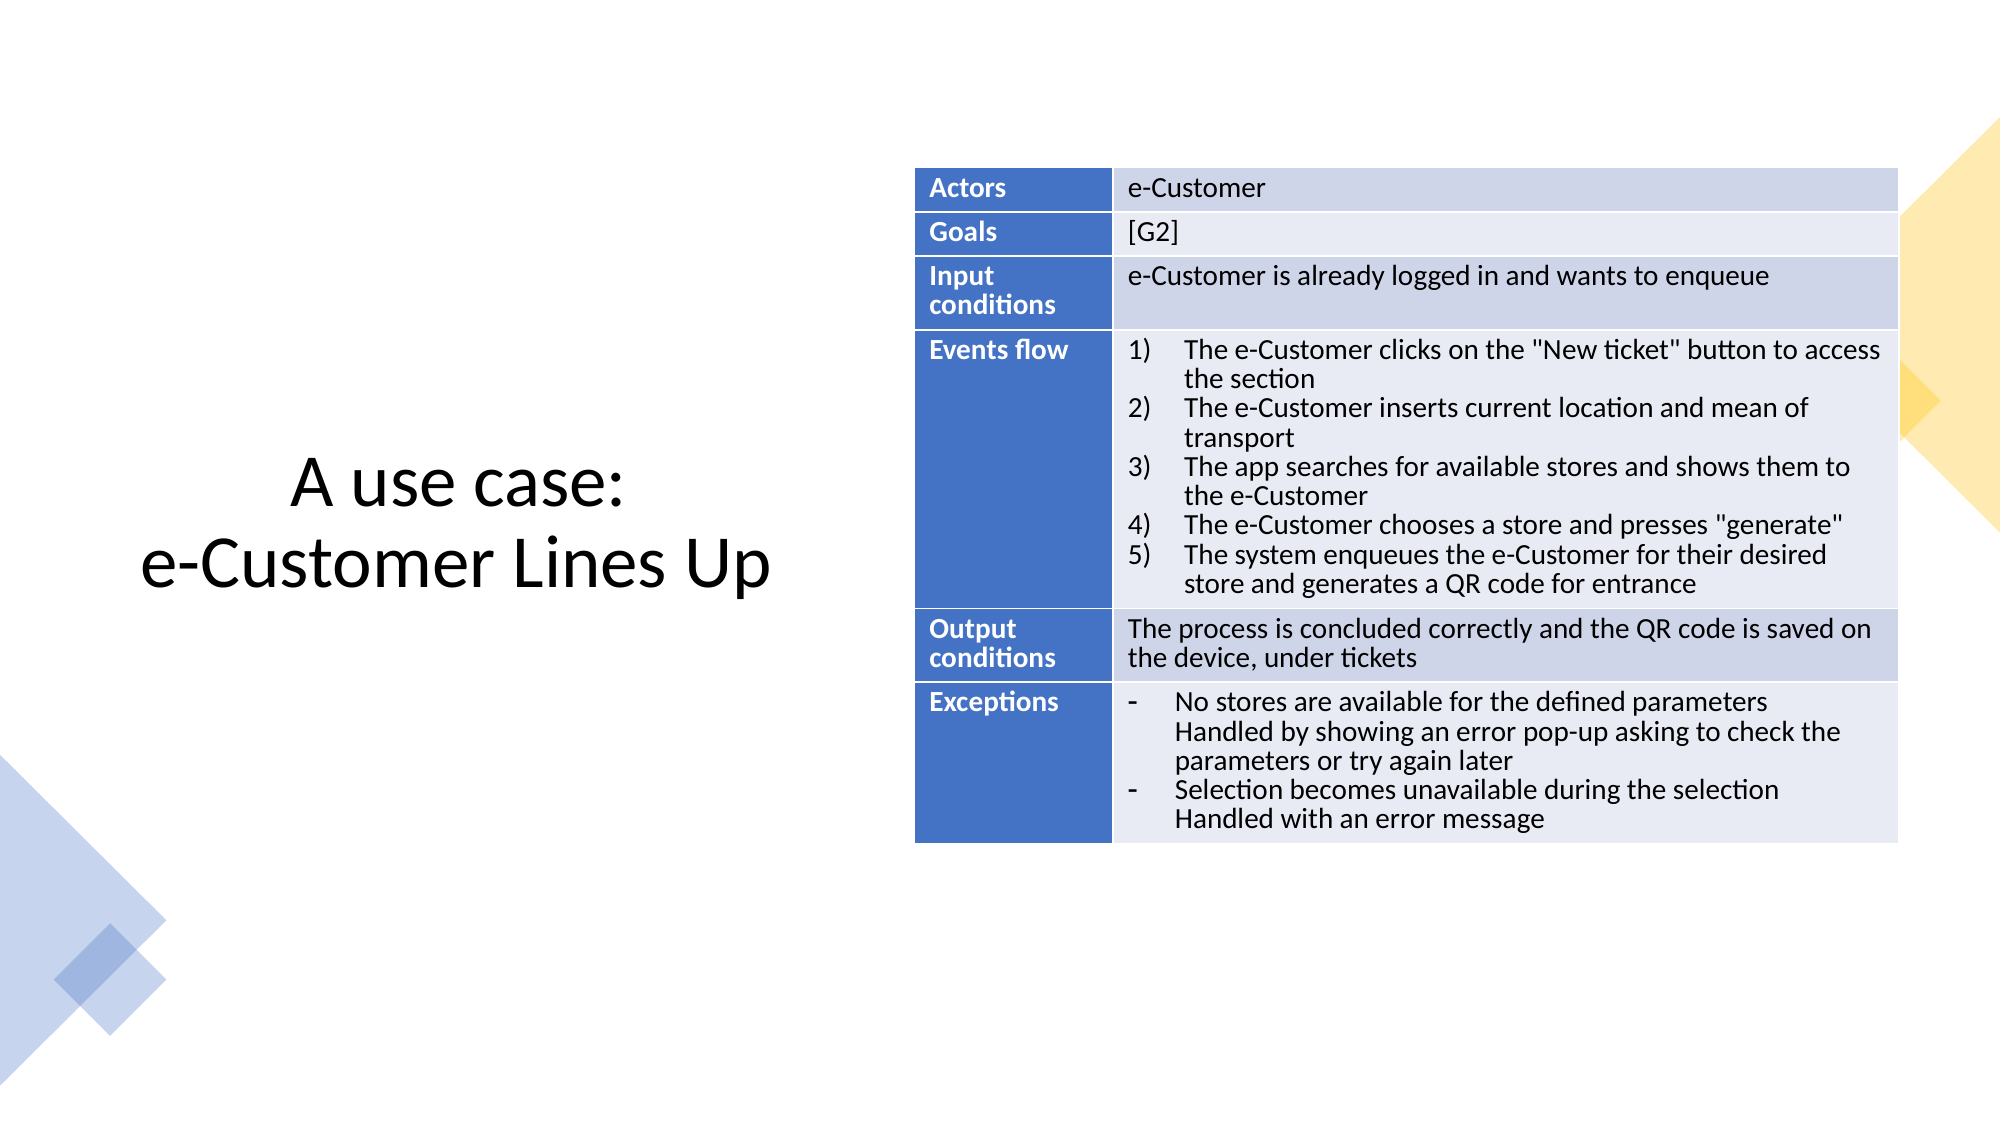

| Actors | e-Customer |
| --- | --- |
| Goals | [G2] |
| Input conditions | e-Customer is already logged in and wants to enqueue |
| Events flow | The e-Customer clicks on the "New ticket" button to access the section The e-Customer inserts current location and mean of transport The app searches for available stores and shows them to the e-Customer The e-Customer chooses a store and presses "generate" The system enqueues the e-Customer for their desired store and generates a QR code for entrance |
| Output conditions | The process is concluded correctly and the QR code is saved on the device, under tickets |
| Exceptions | No stores are available for the defined parameters Handled by showing an error pop-up asking to check the parameters or try again later Selection becomes unavailable during the selection Handled with an error message |

# A use case: e-Customer Lines Up